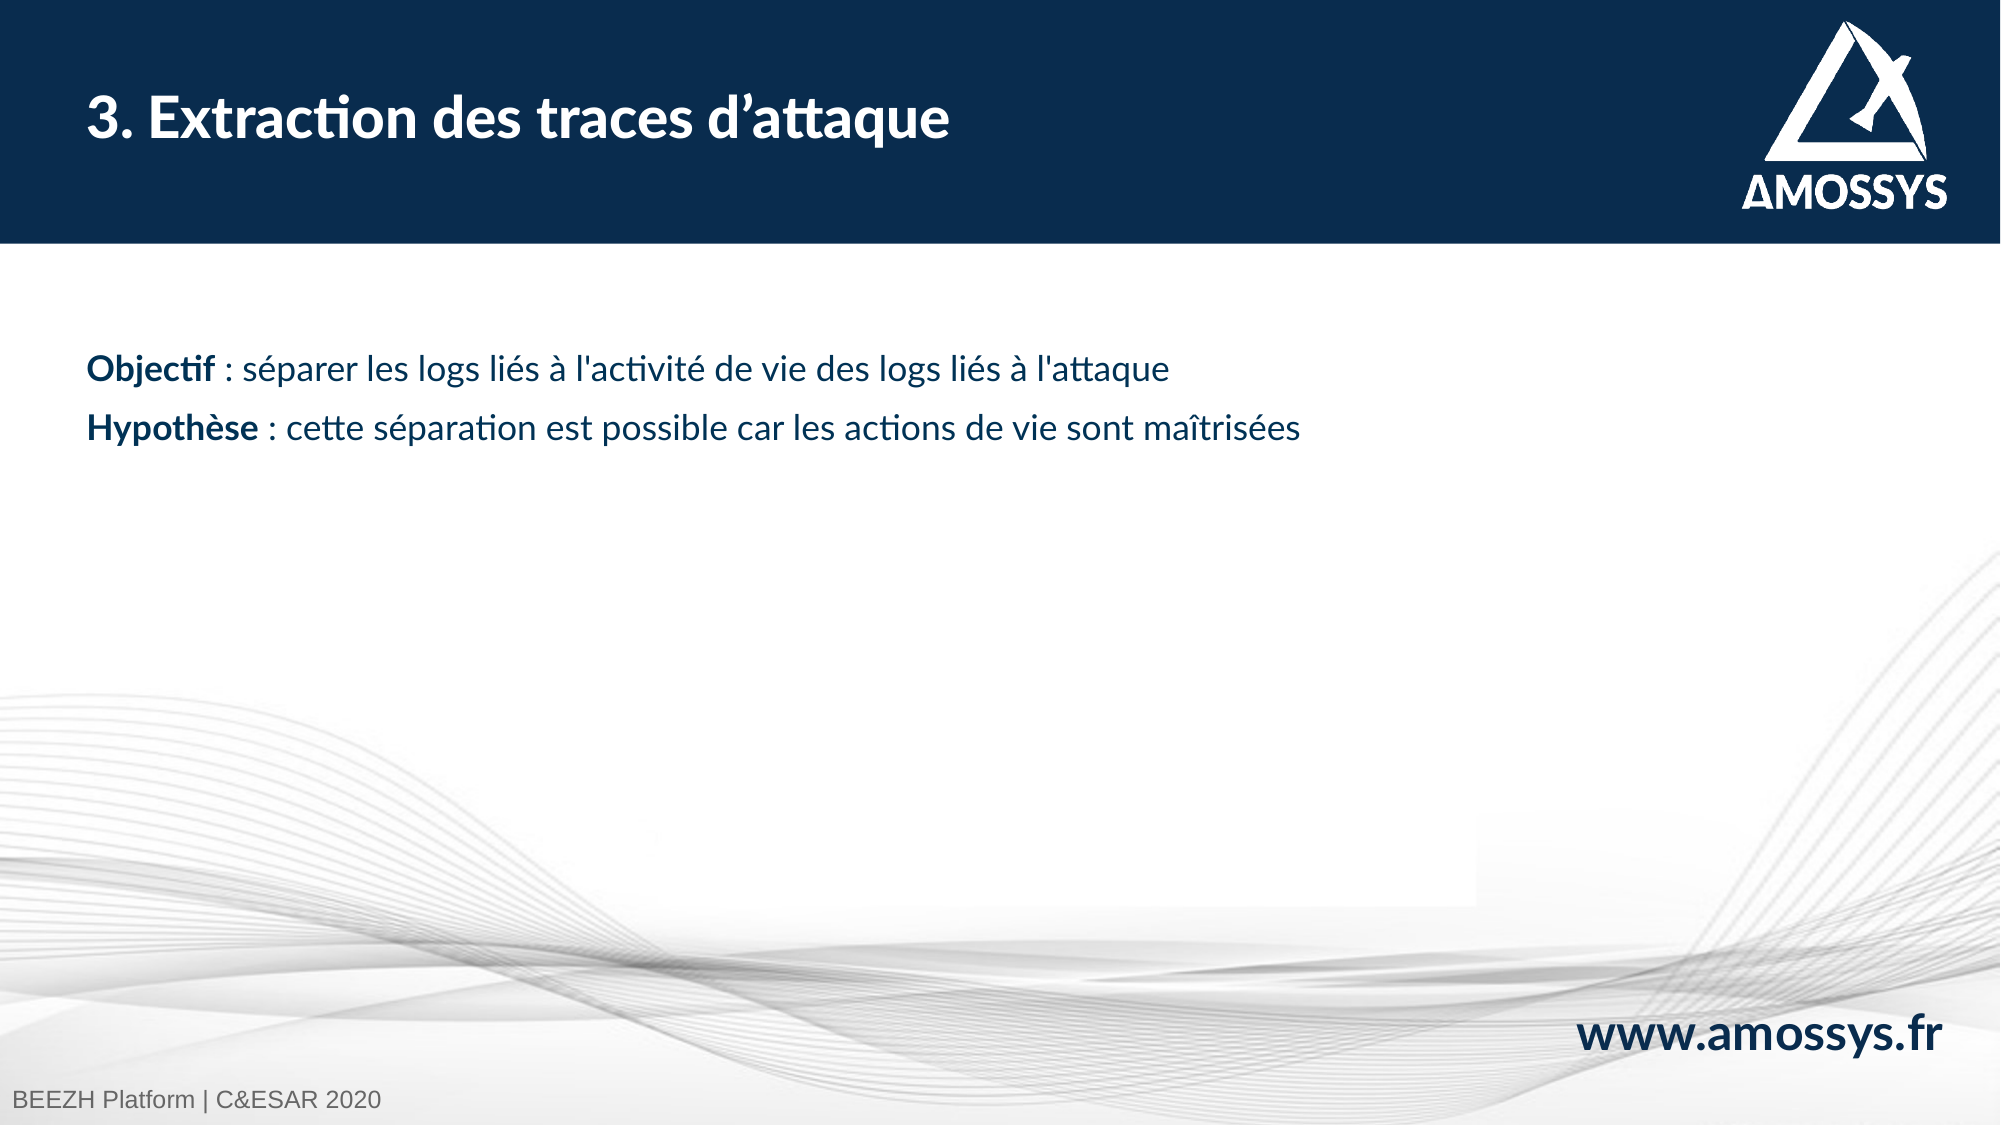

# 3. Extraction des traces d’attaque
Objectif : séparer les logs liés à l'activité de vie des logs liés à l'attaque
Hypothèse : cette séparation est possible car les actions de vie sont maîtrisées